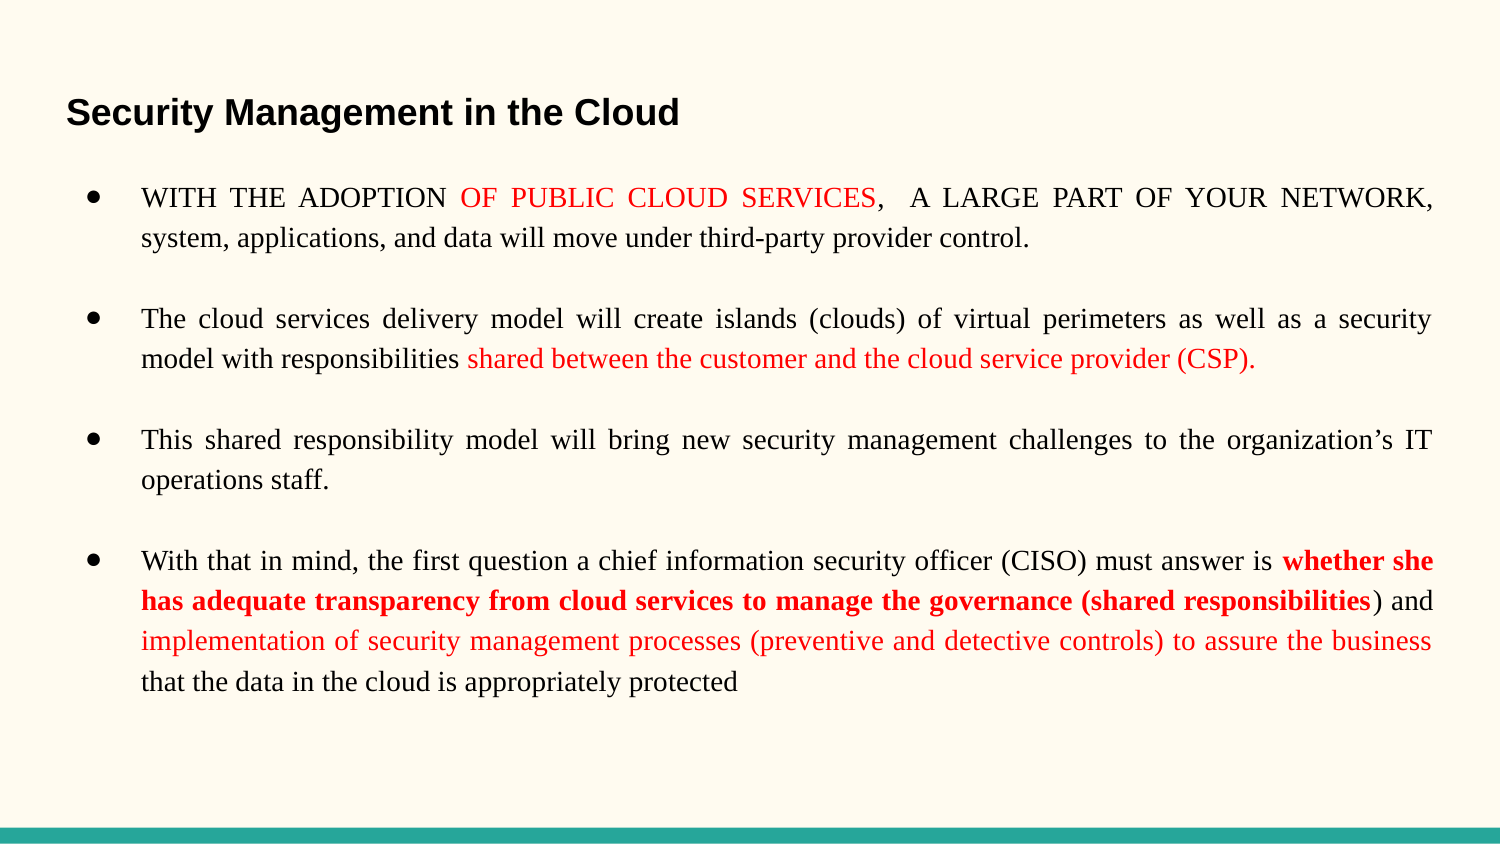

# Security Management in the Cloud
WITH THE ADOPTION OF PUBLIC CLOUD SERVICES,  A LARGE PART OF YOUR NETWORK, system, applications, and data will move under third-party provider control.

The cloud services delivery model will create islands (clouds) of virtual perimeters as well as a security model with responsibilities shared between the customer and the cloud service provider (CSP).

This shared responsibility model will bring new security management challenges to the organization’s IT operations staff.

With that in mind, the first question a chief information security officer (CISO) must answer is whether she has adequate transparency from cloud services to manage the governance (shared responsibilities) and implementation of security management processes (preventive and detective controls) to assure the business that the data in the cloud is appropriately protected